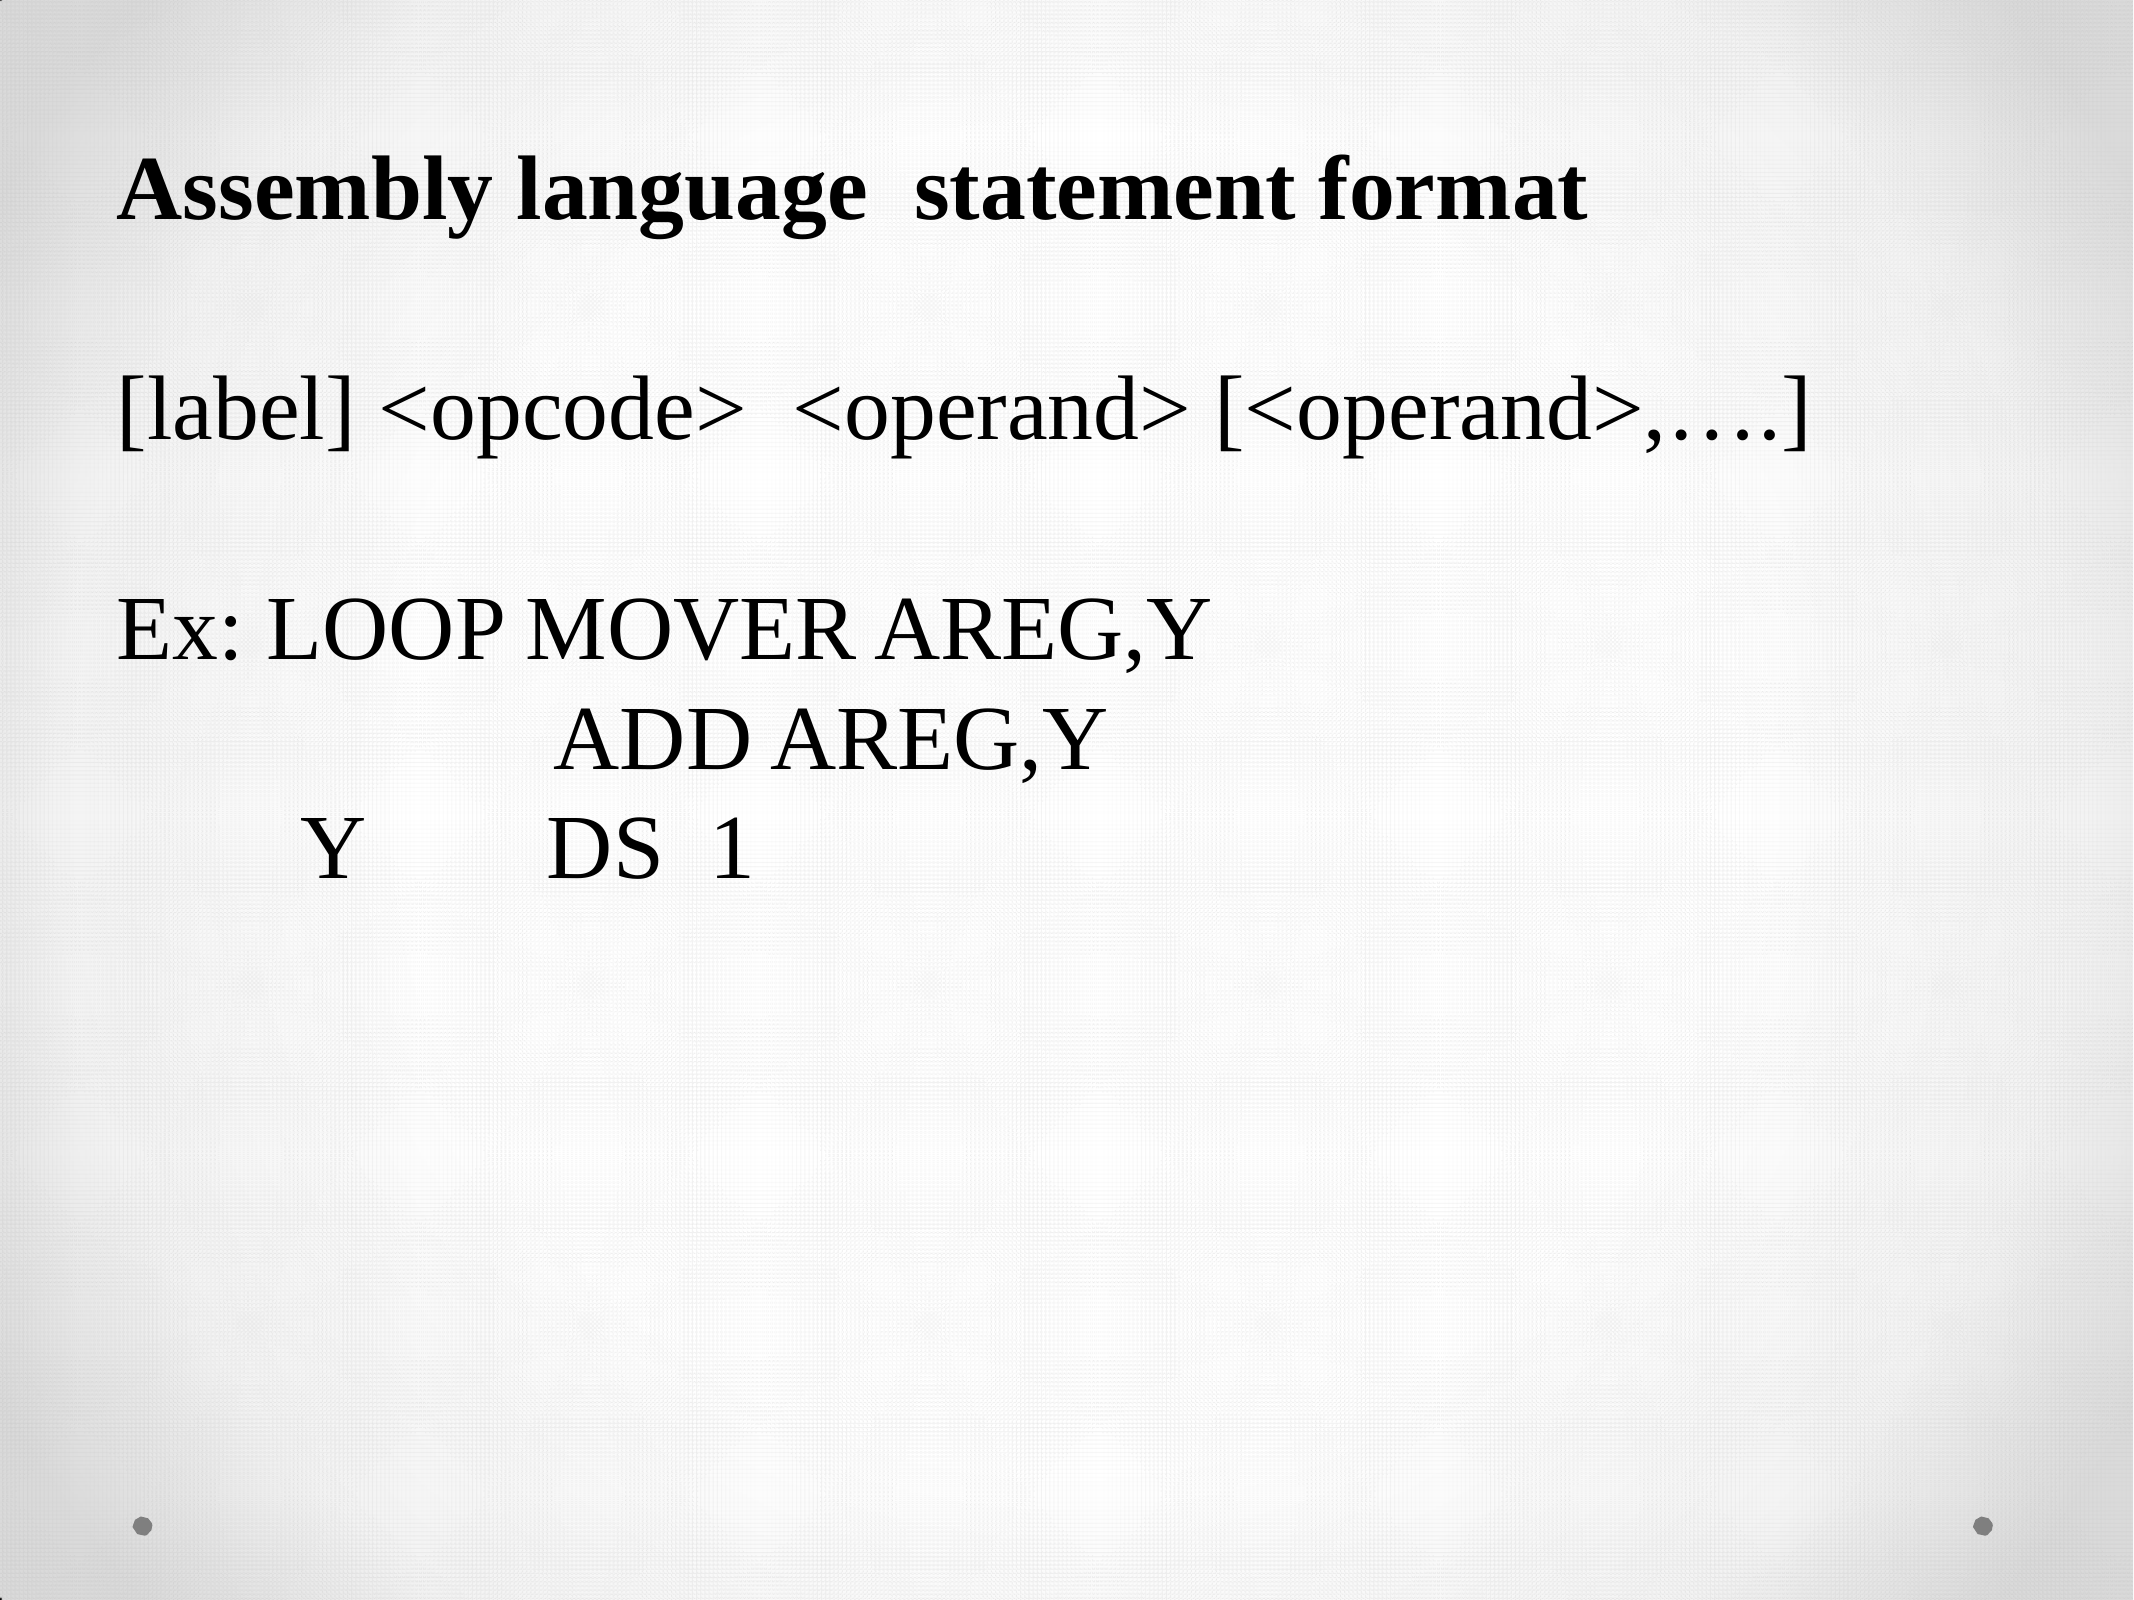

# Assembly language  statement format

[label] <opcode>  <operand> [<operand>,….]

Ex: LOOP MOVER AREG,Y
                   ADD AREG,Y
        Y        DS  1